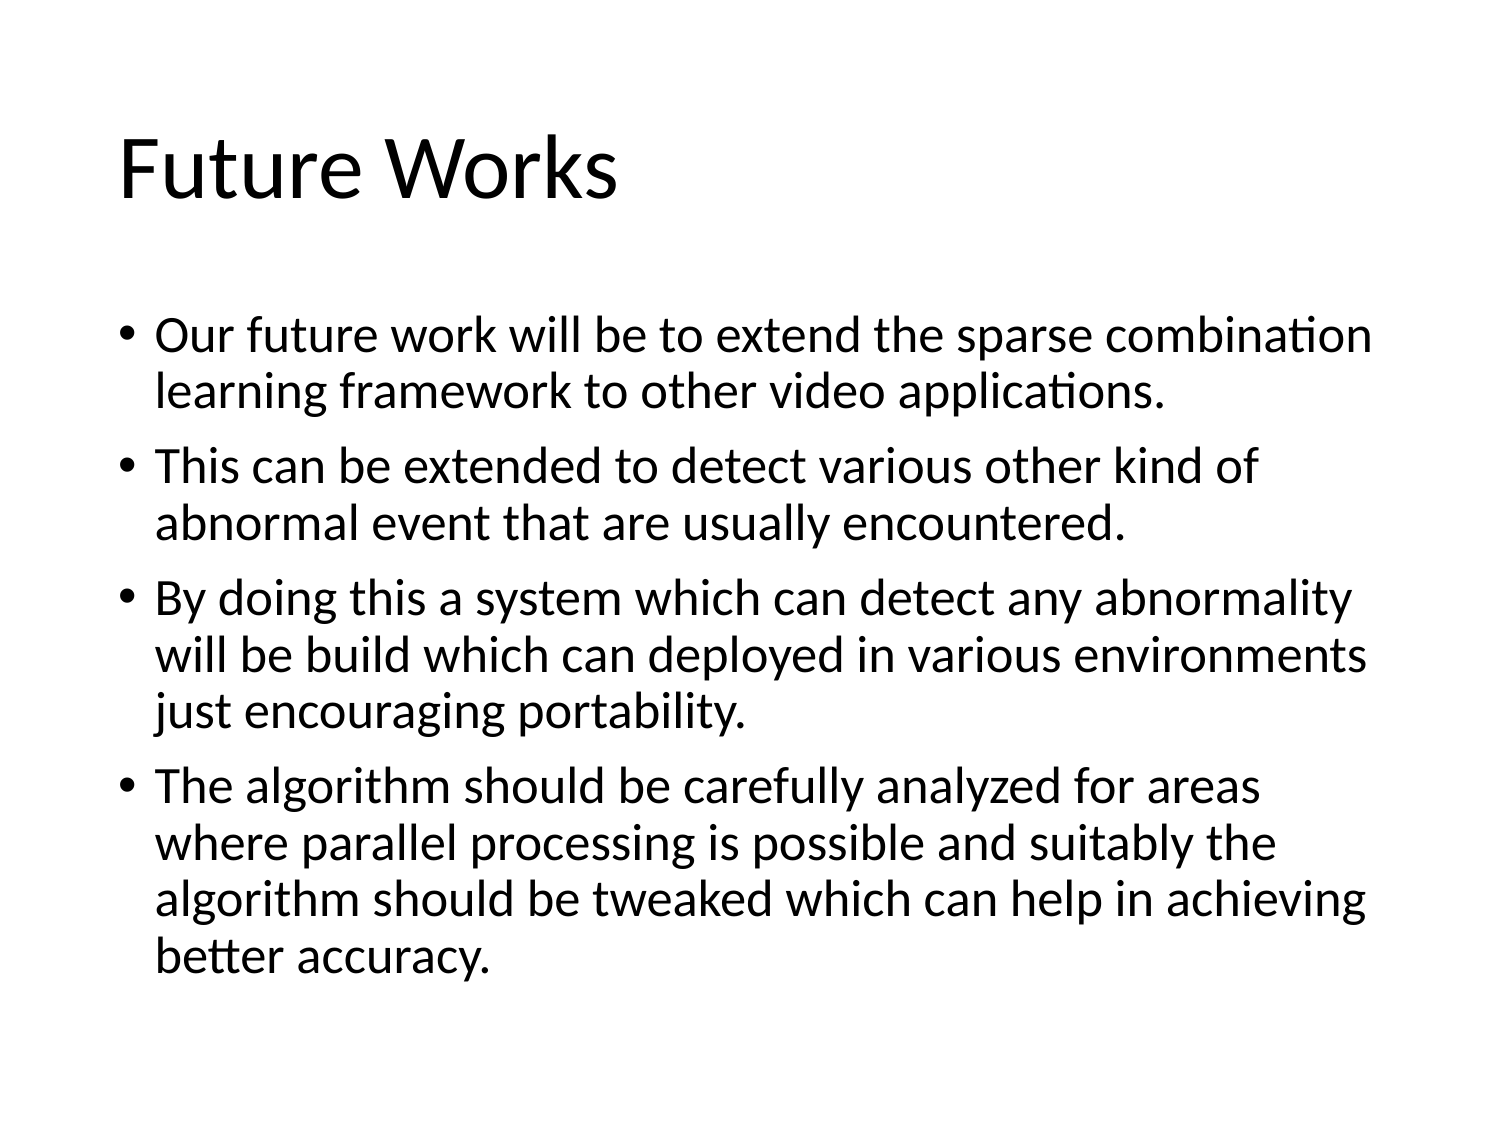

# Future Works
Our future work will be to extend the sparse combination learning framework to other video applications.
This can be extended to detect various other kind of abnormal event that are usually encountered.
By doing this a system which can detect any abnormality will be build which can deployed in various environments just encouraging portability.
The algorithm should be carefully analyzed for areas where parallel processing is possible and suitably the algorithm should be tweaked which can help in achieving better accuracy.